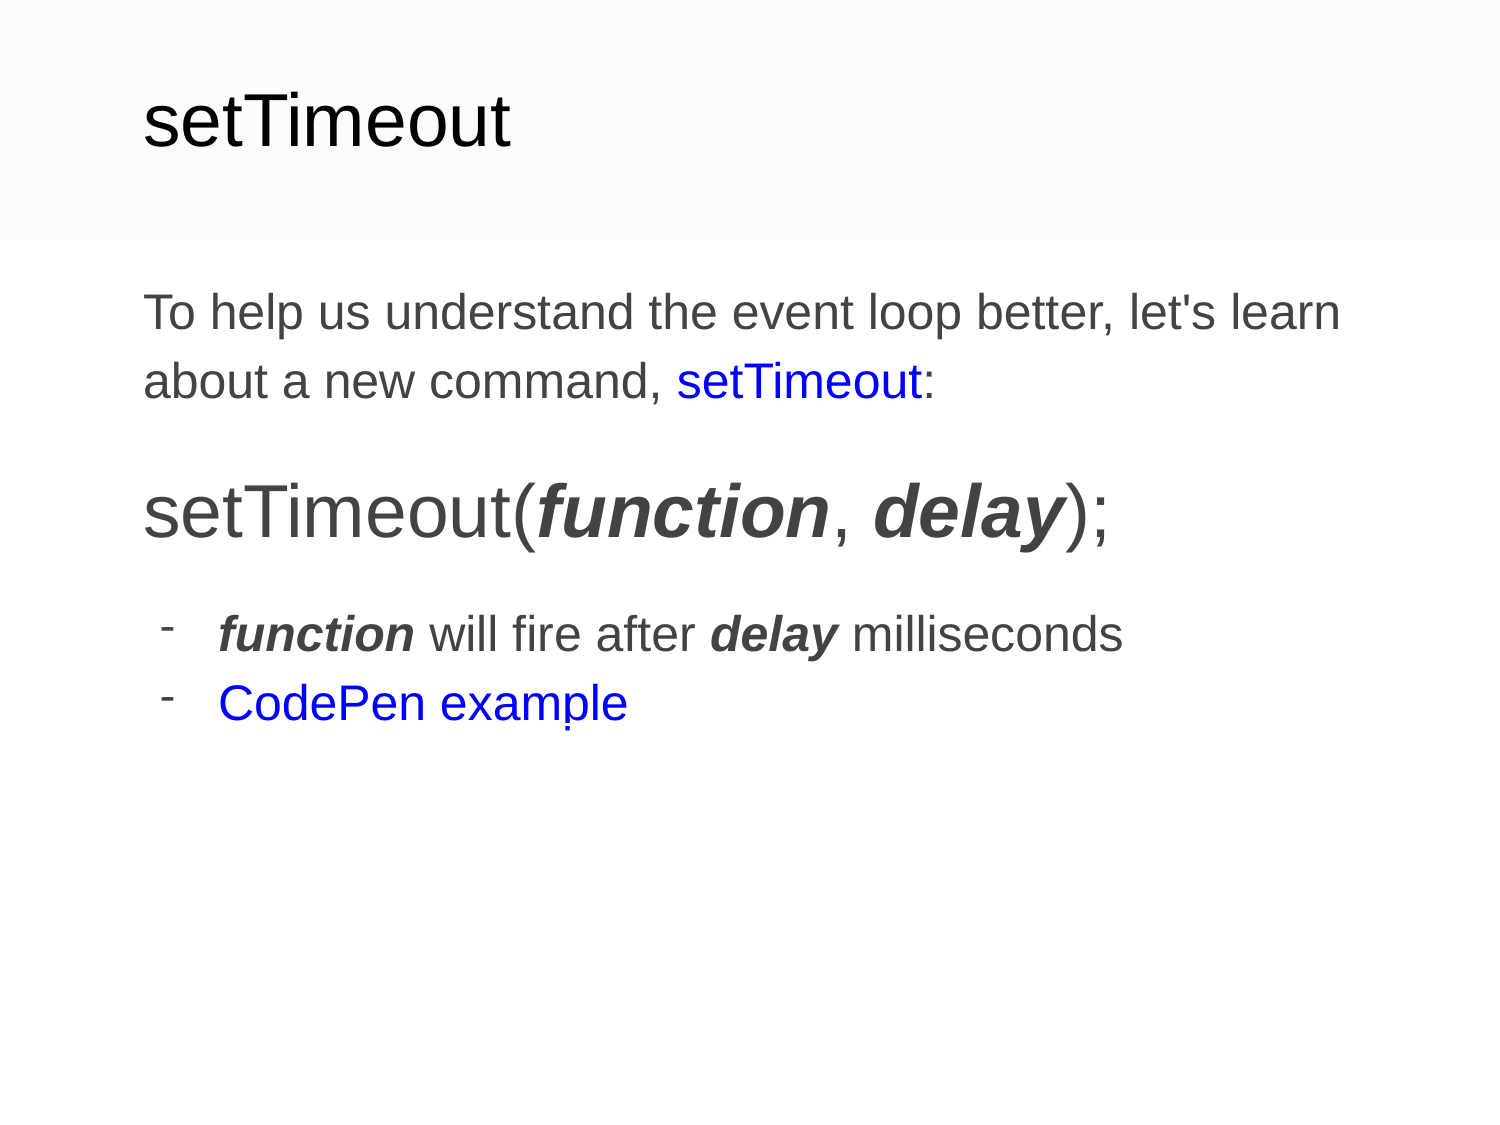

setTimeout
To help us understand the event loop better, let's learn about a new command, setTimeout:

setTimeout(function, delay);

function will fire after delay milliseconds
CodePen example